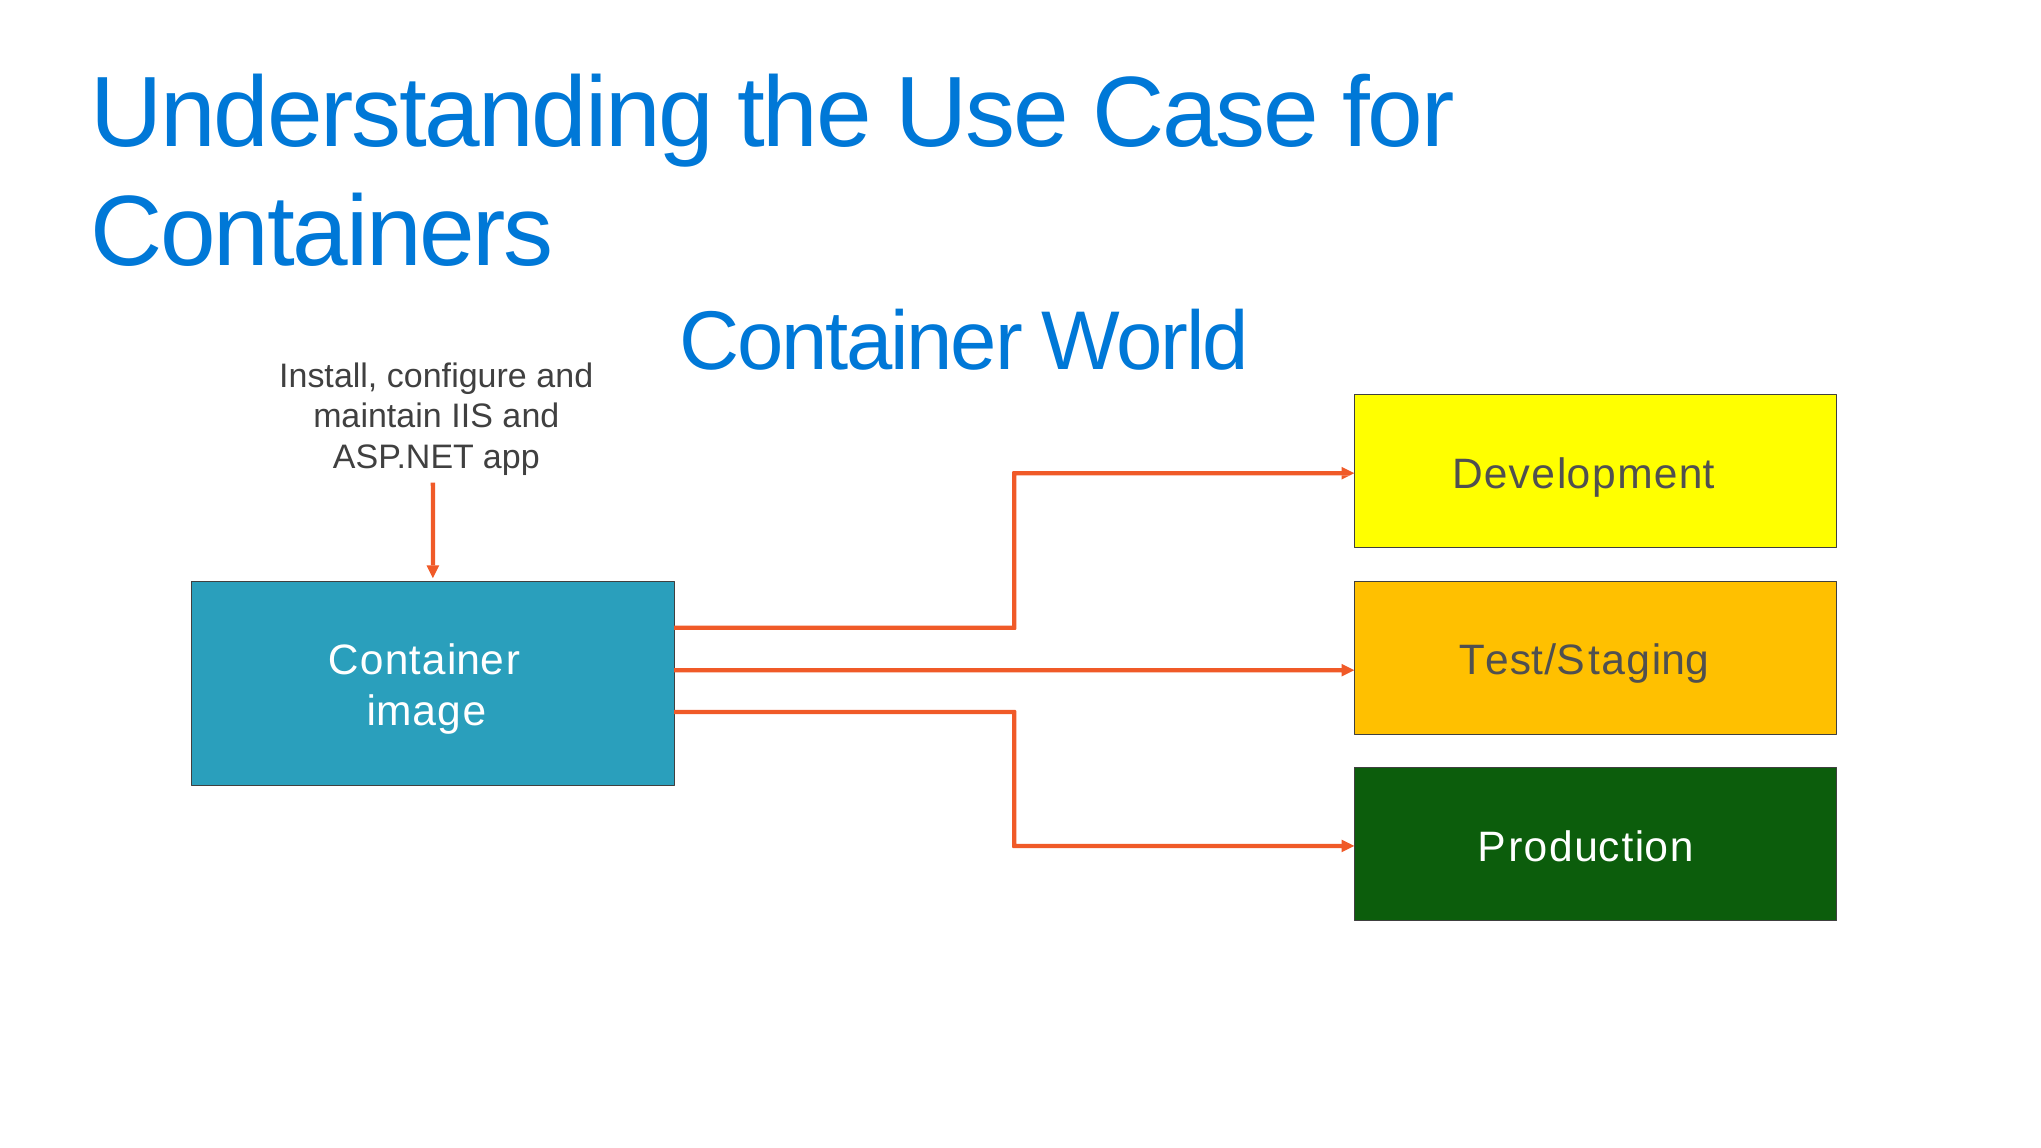

Understanding the Use Case for Containers
Container World
Install, configure and maintain IIS and ASP.NET app

Container image

Development

Test/Staging

Production